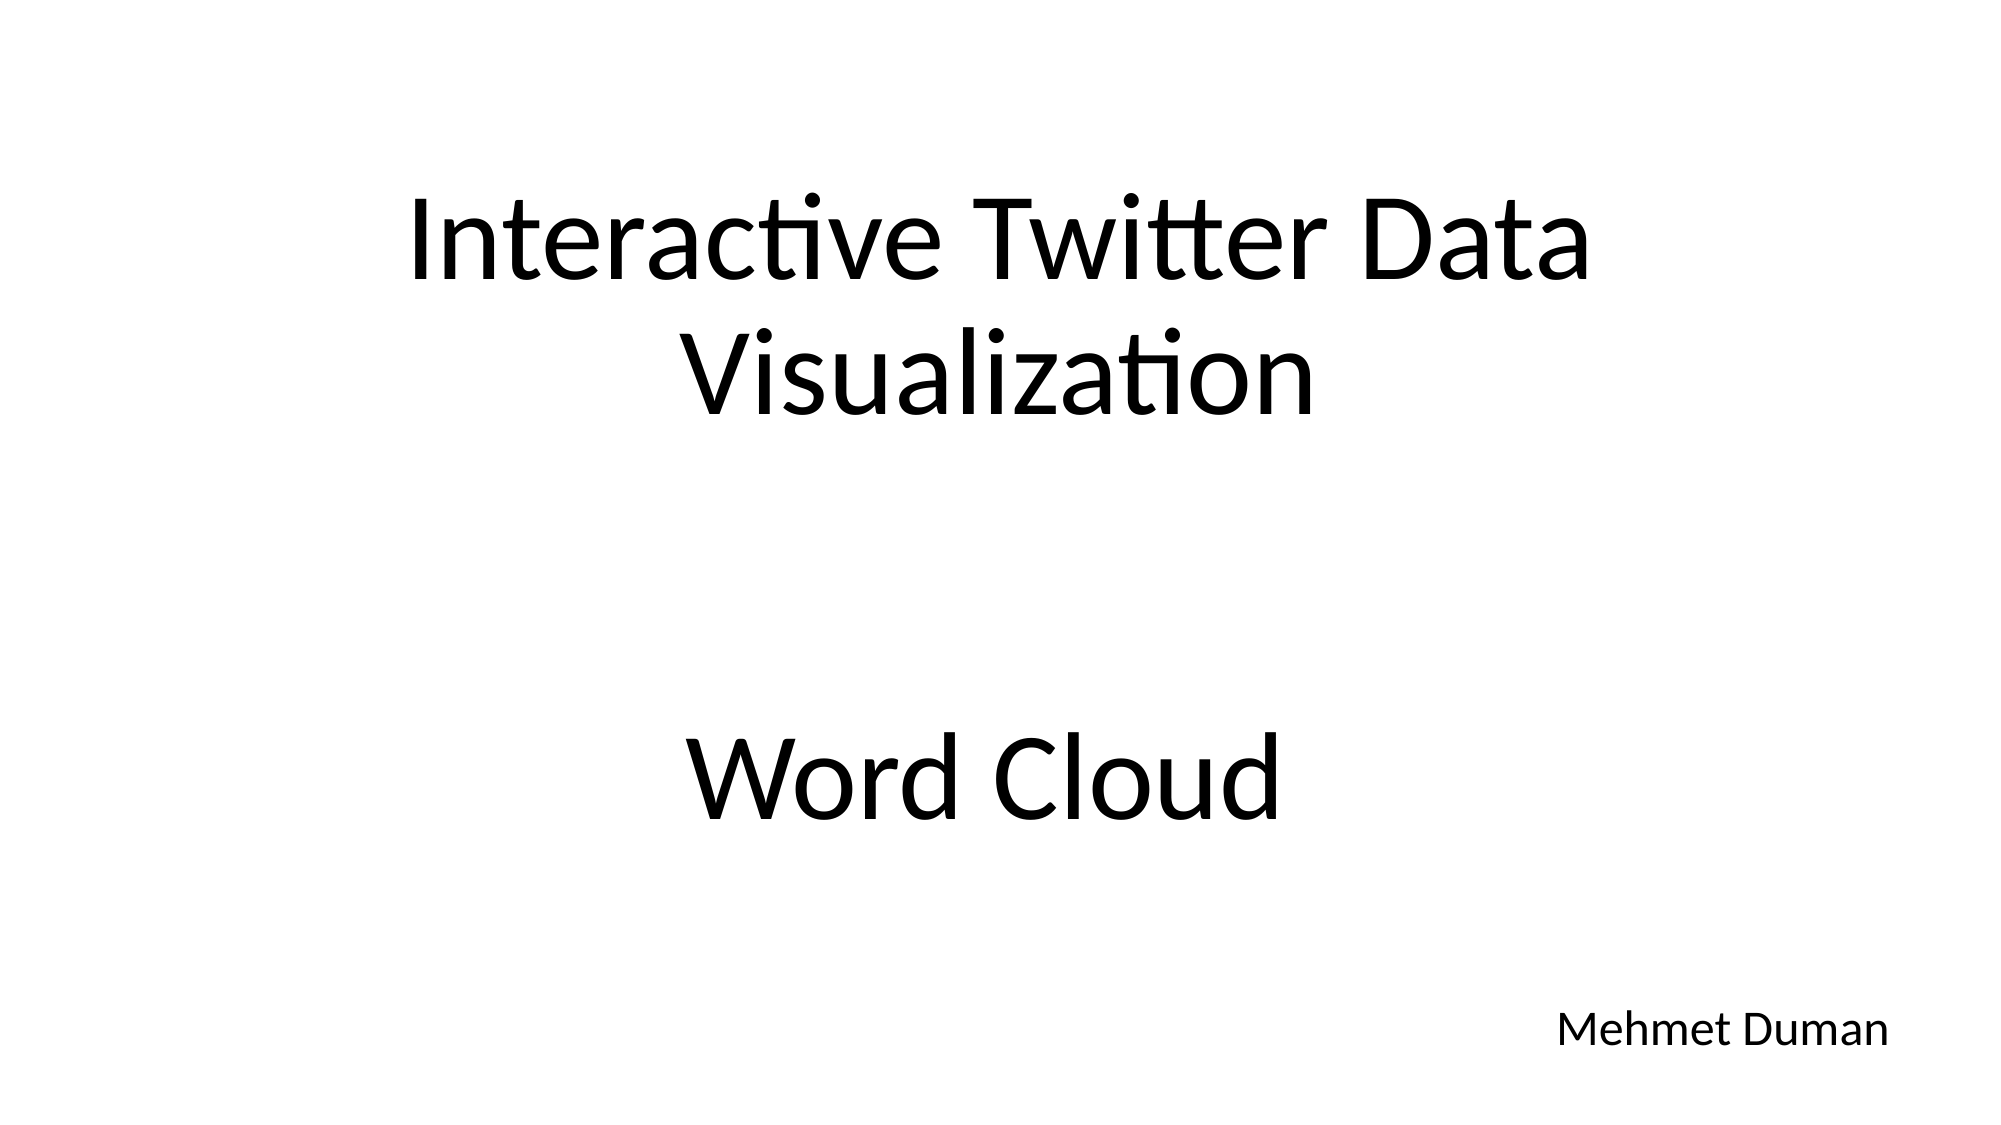

# Interactive Twitter Data Visualization Word Cloud
Mehmet Duman